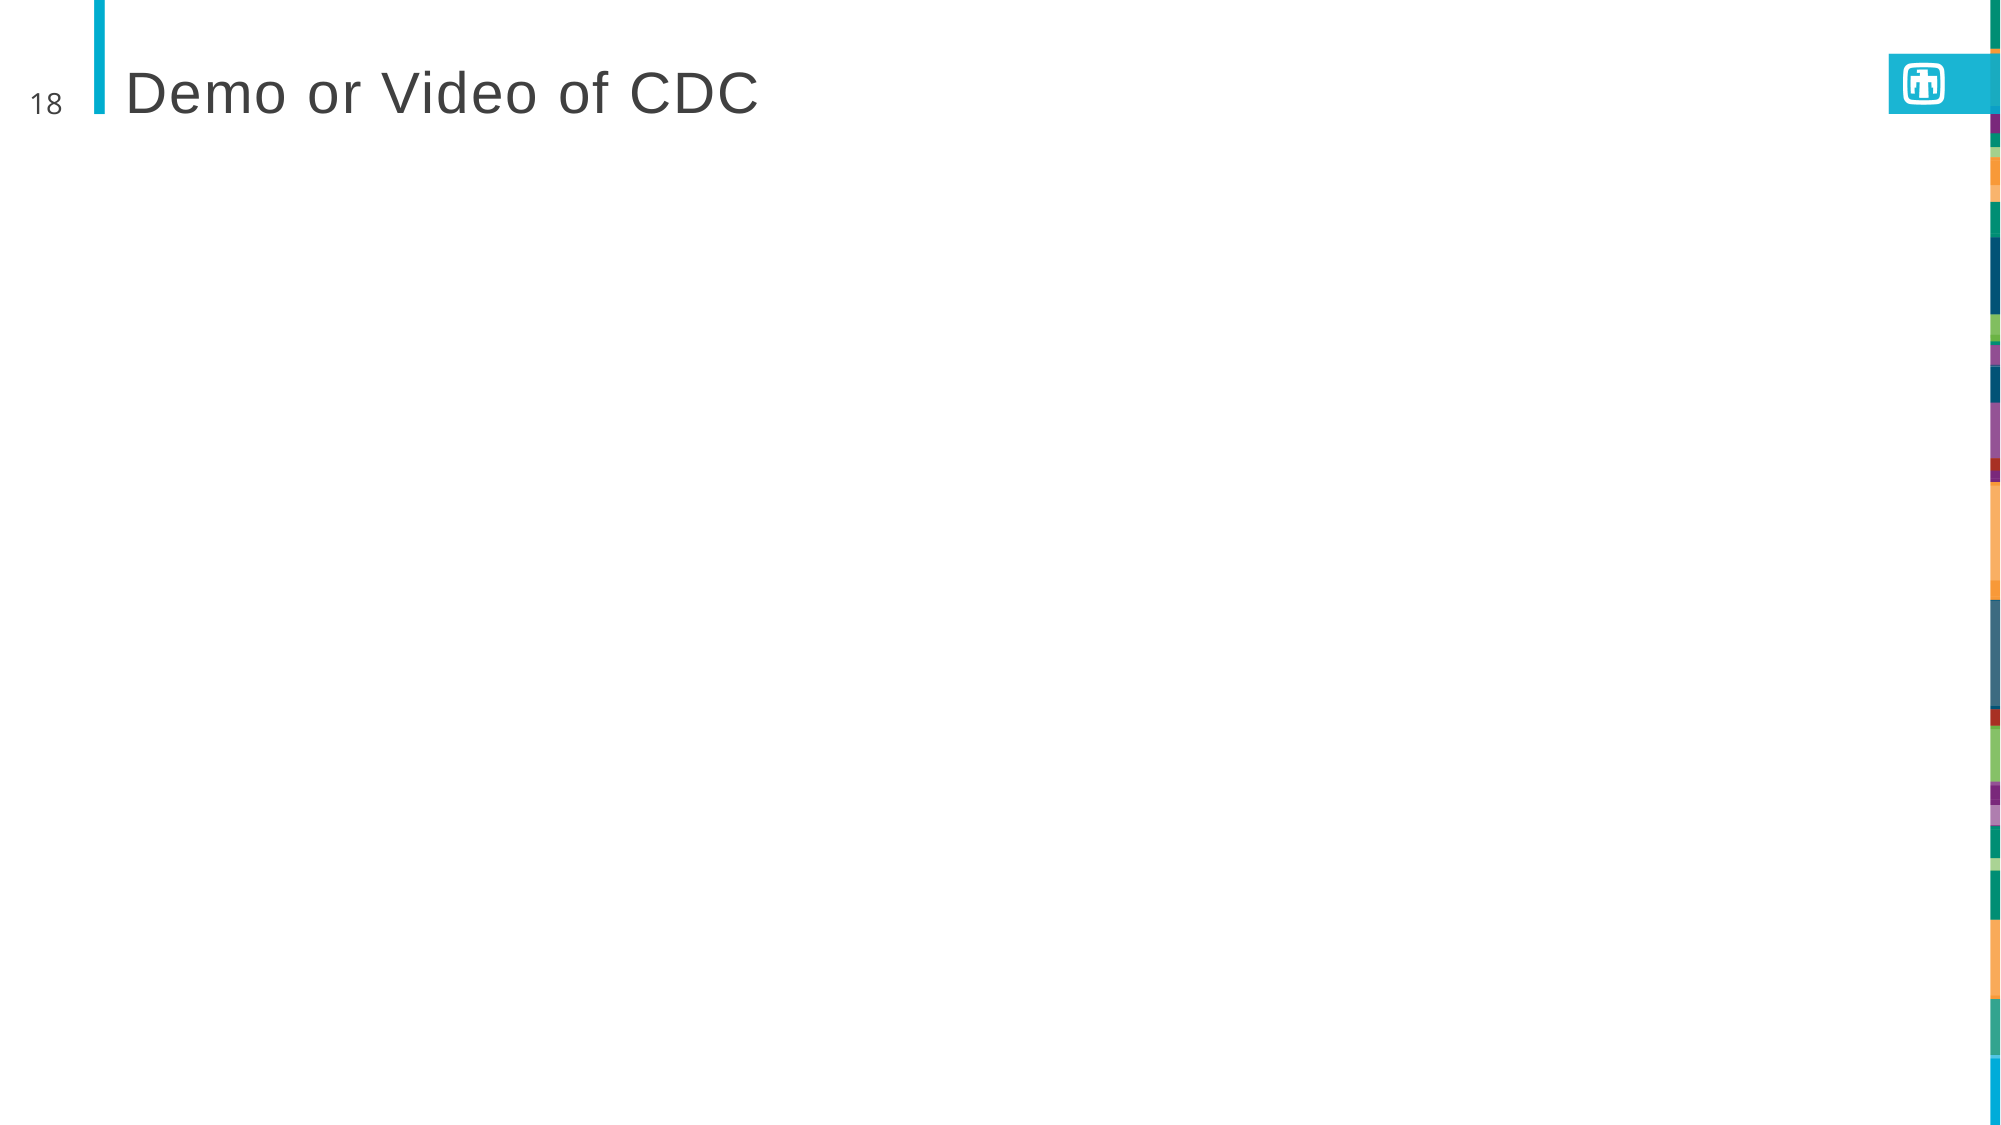

18
# Demo or Video of CDC